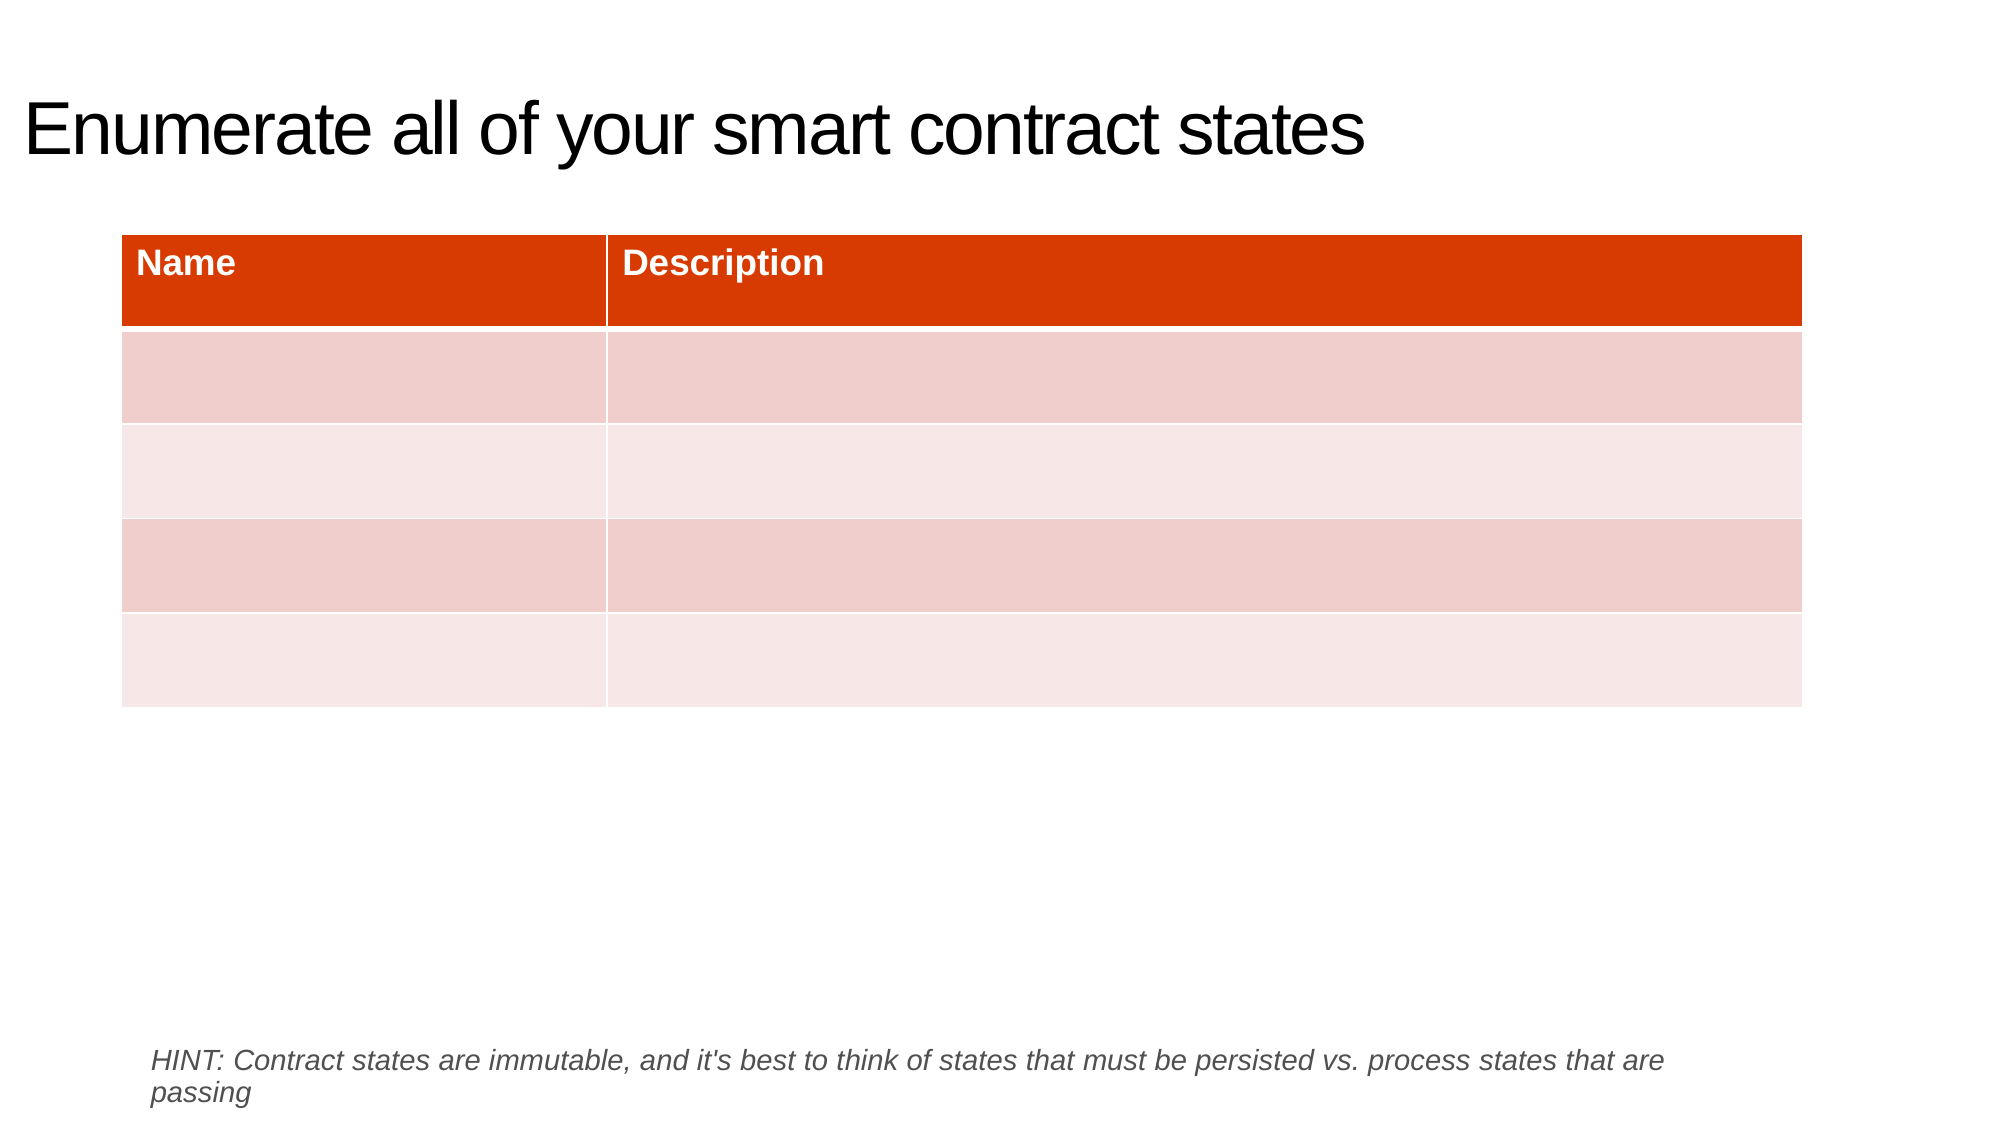

# Enumerate all of your smart contract states
| Name | Description |
| --- | --- |
|  |  |
|  |  |
|  |  |
|  |  |
HINT: Contract states are immutable, and it's best to think of states that must be persisted vs. process states that are passing